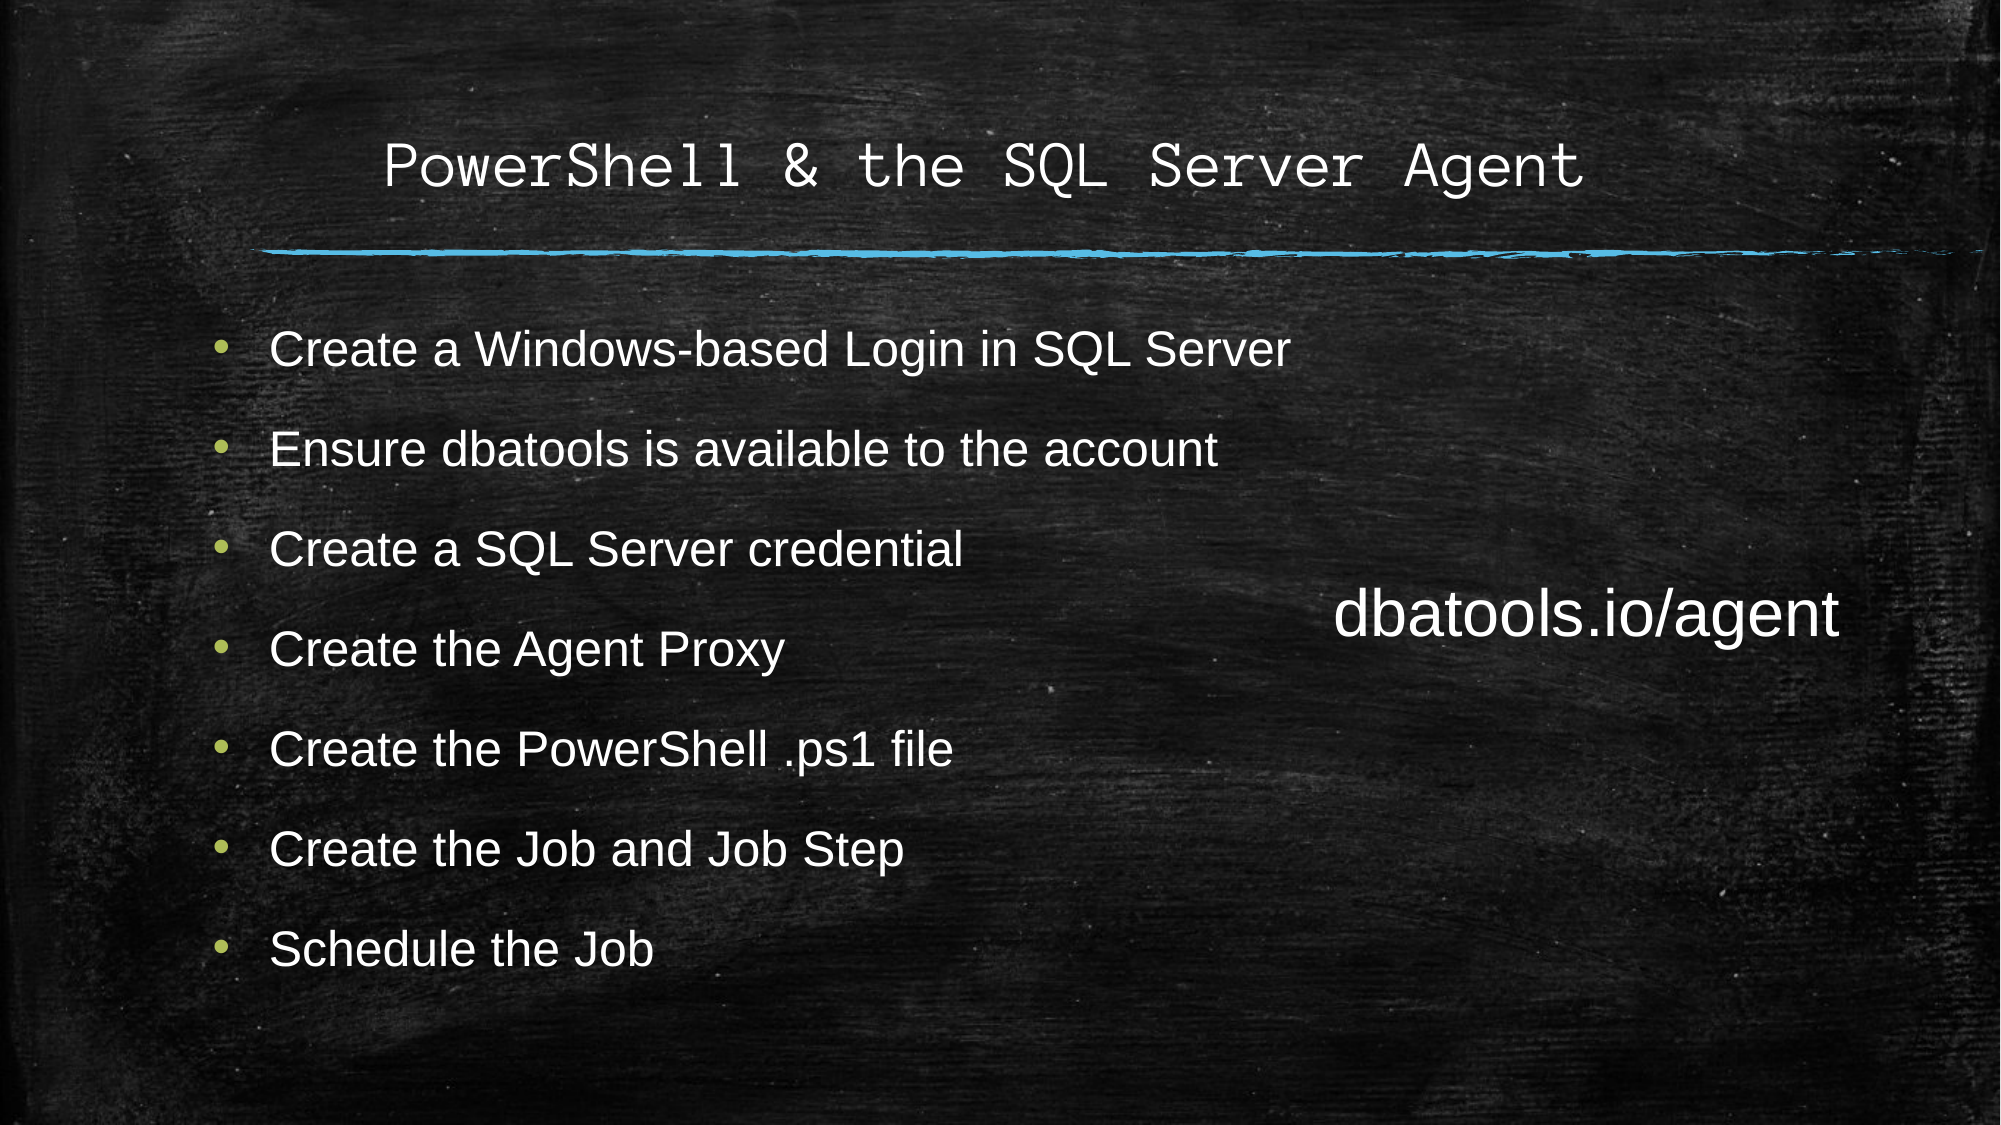

# PowerShell & the SQL Server Agent
Create a Windows-based Login in SQL Server
Ensure dbatools is available to the account
Create a SQL Server credential
Create the Agent Proxy
Create the PowerShell .ps1 file
Create the Job and Job Step
Schedule the Job
dbatools.io/agent